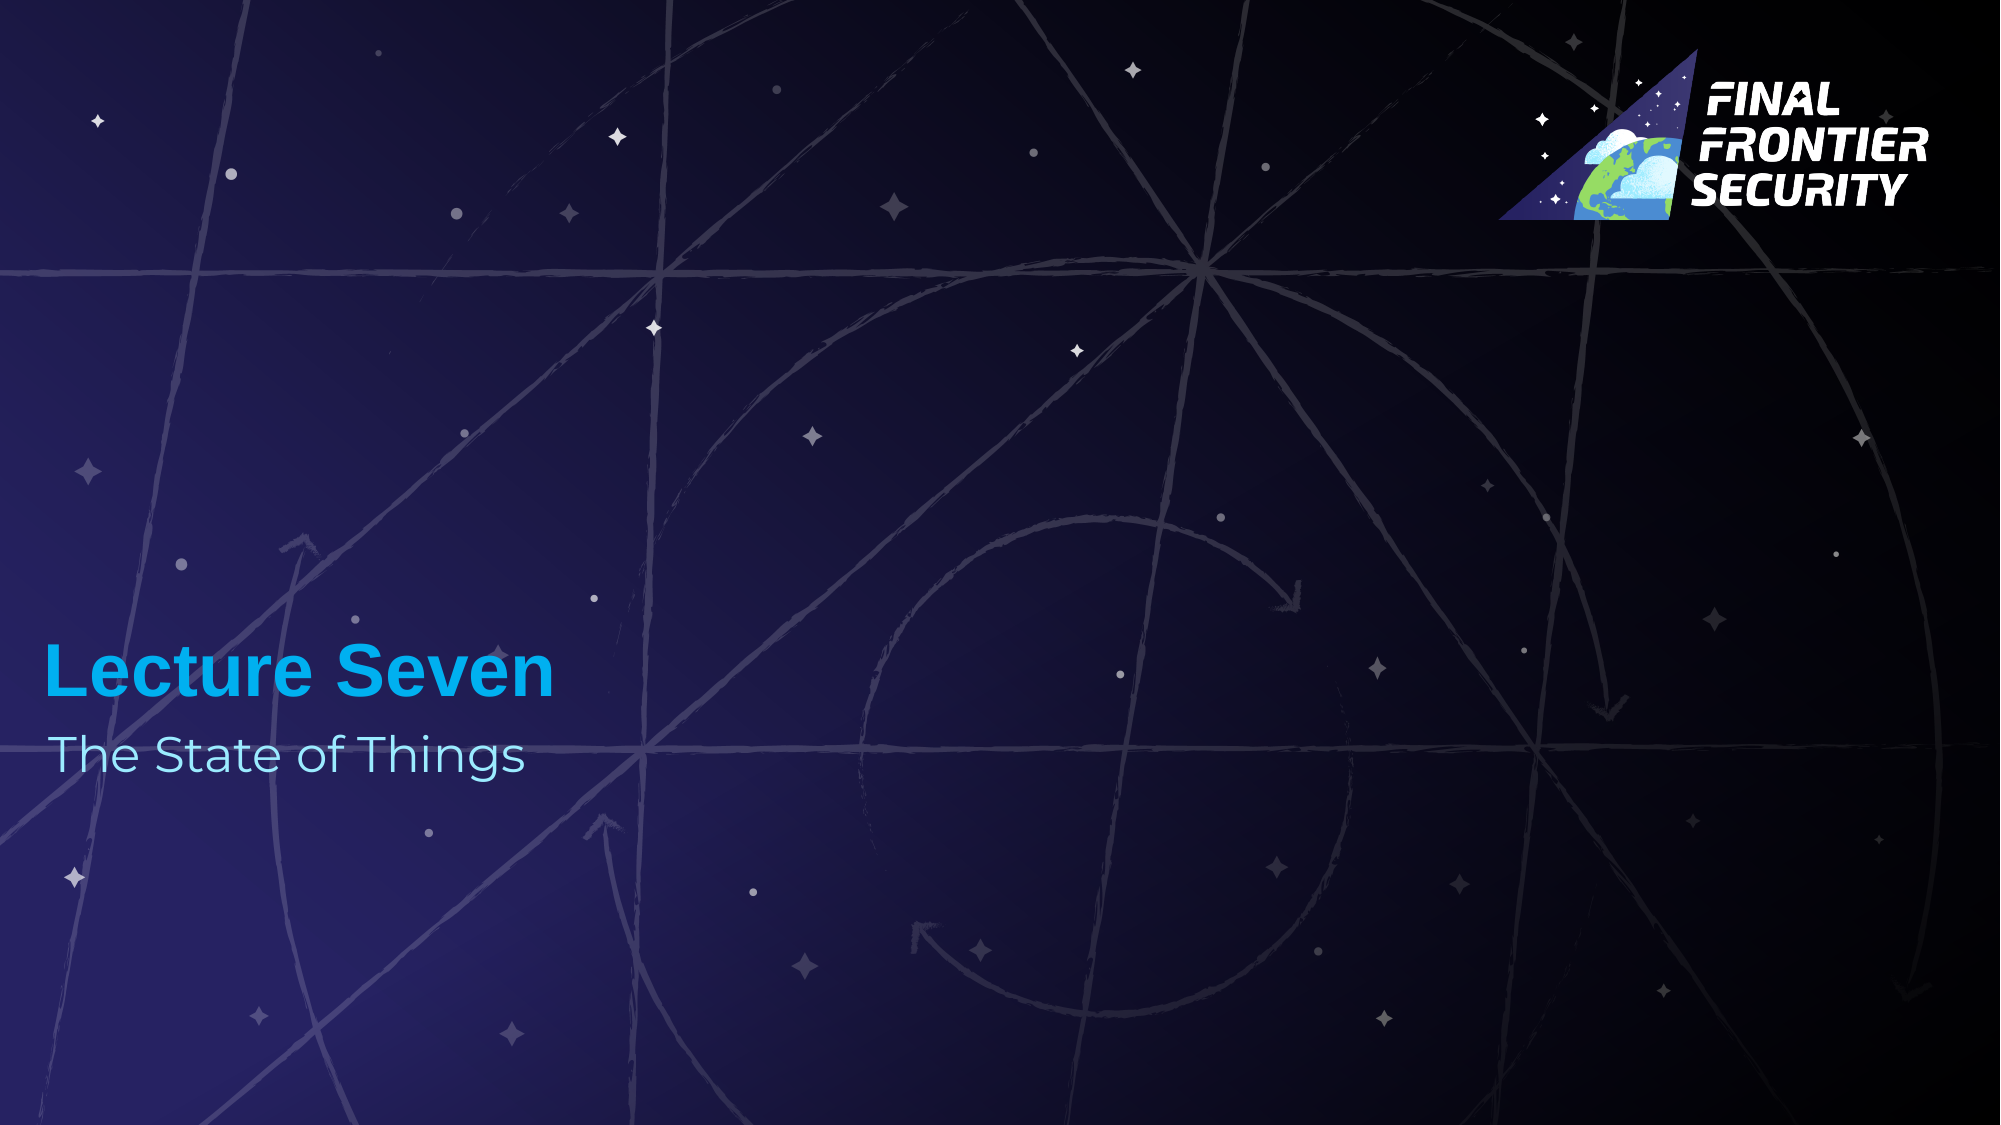

# Lecture Seven
The State of Things